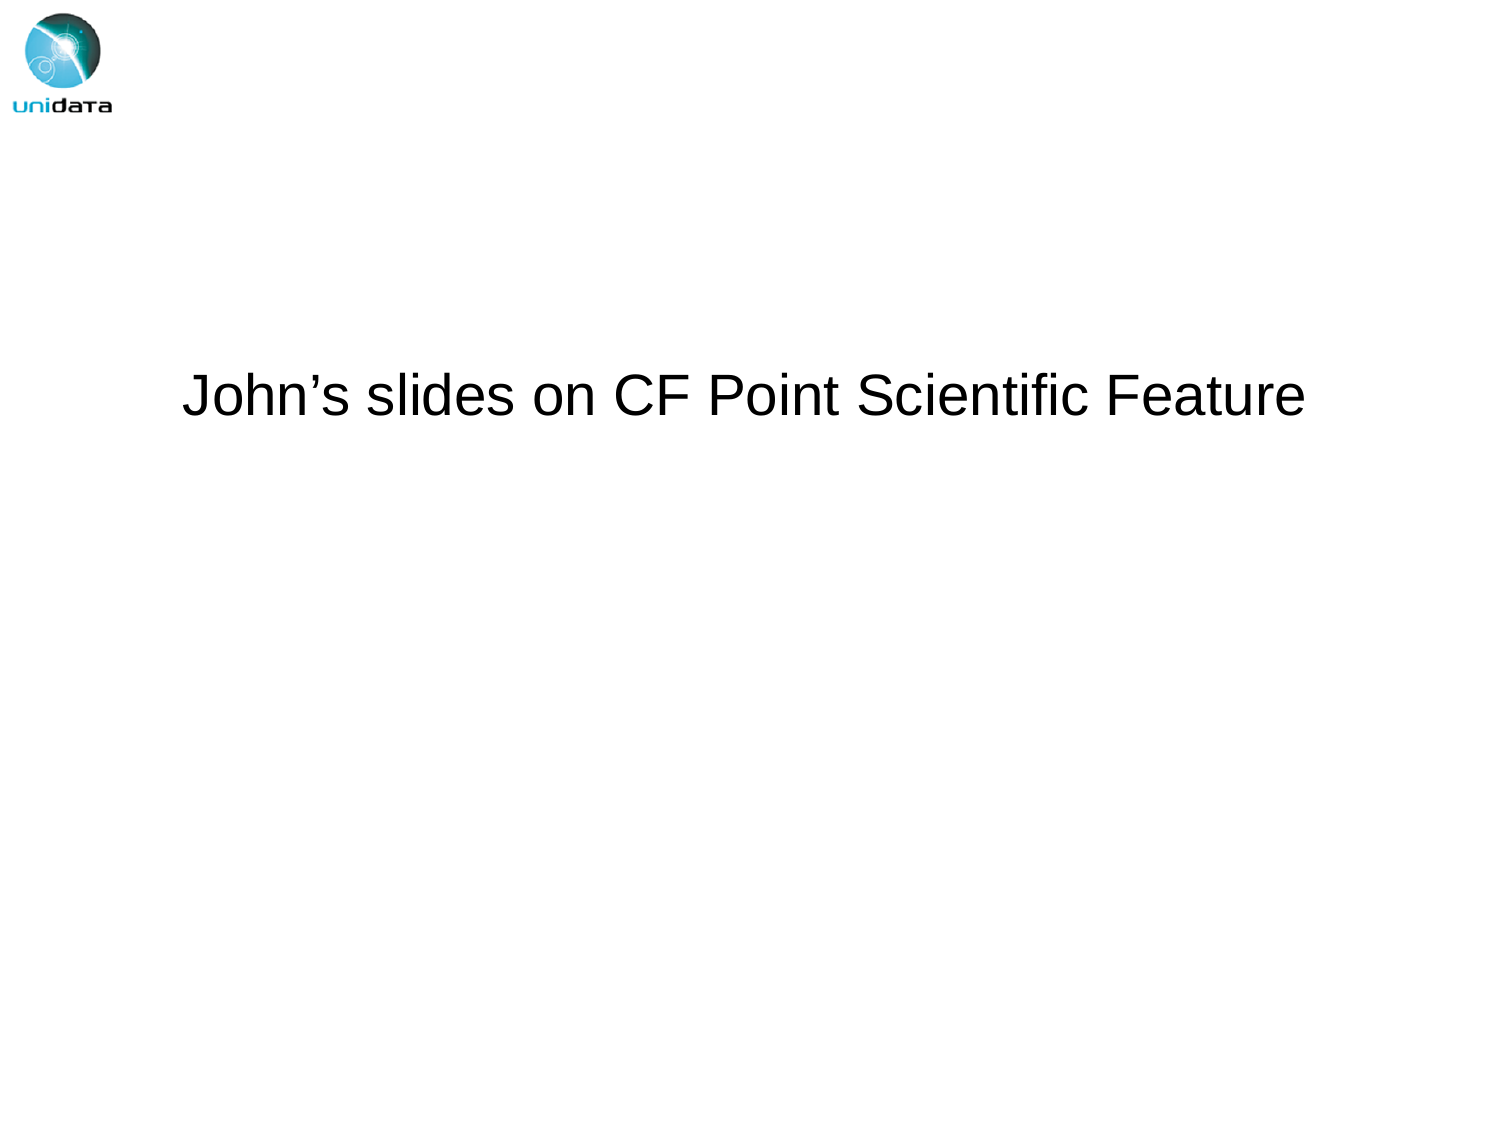

John’s slides on CF Point Scientific Feature